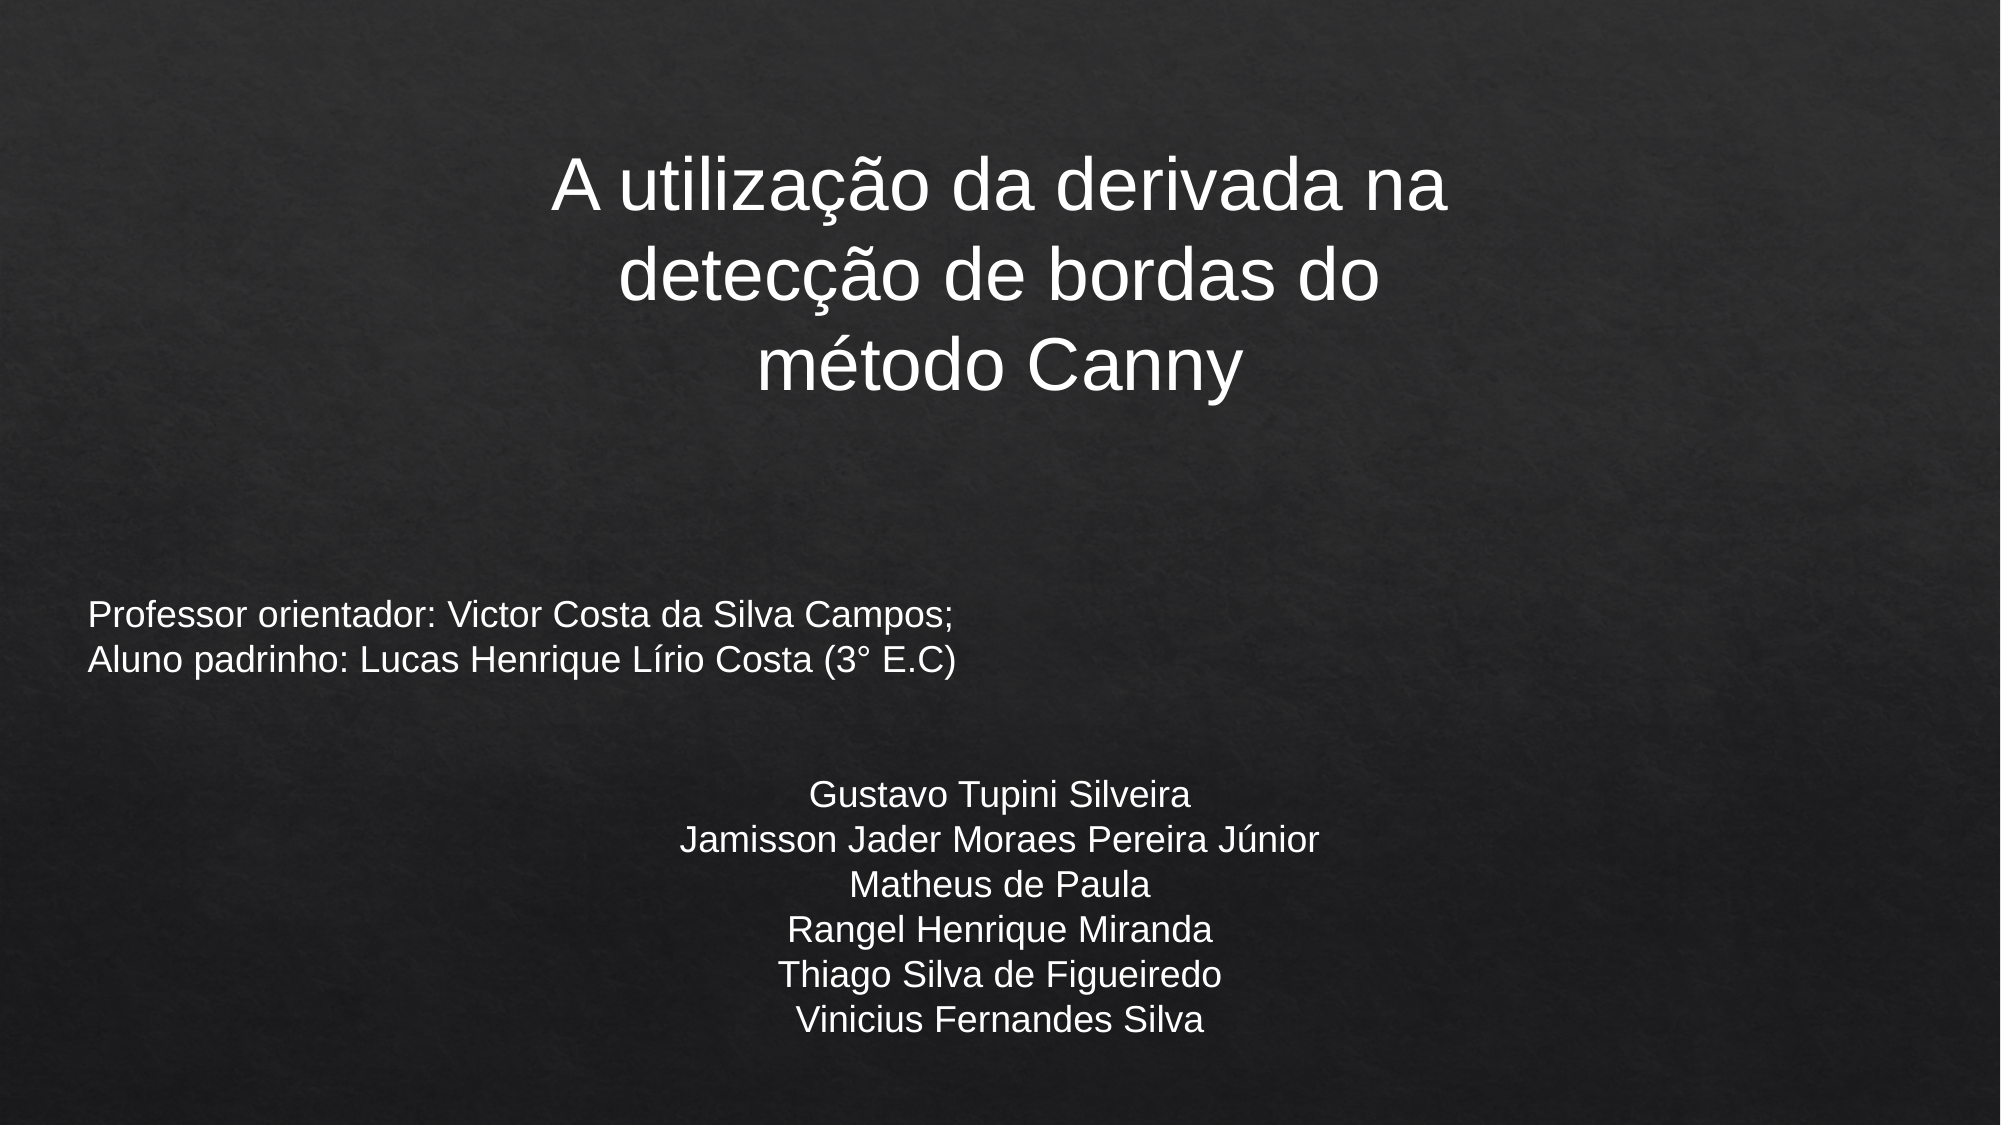

A utilização da derivada na detecção de bordas do método Canny
Professor orientador: Victor Costa da Silva Campos;
Aluno padrinho: Lucas Henrique Lírio Costa (3° E.C)

Gustavo Tupini Silveira
Jamisson Jader Moraes Pereira Júnior
Matheus de Paula
Rangel Henrique Miranda
Thiago Silva de Figueiredo
Vinicius Fernandes Silva